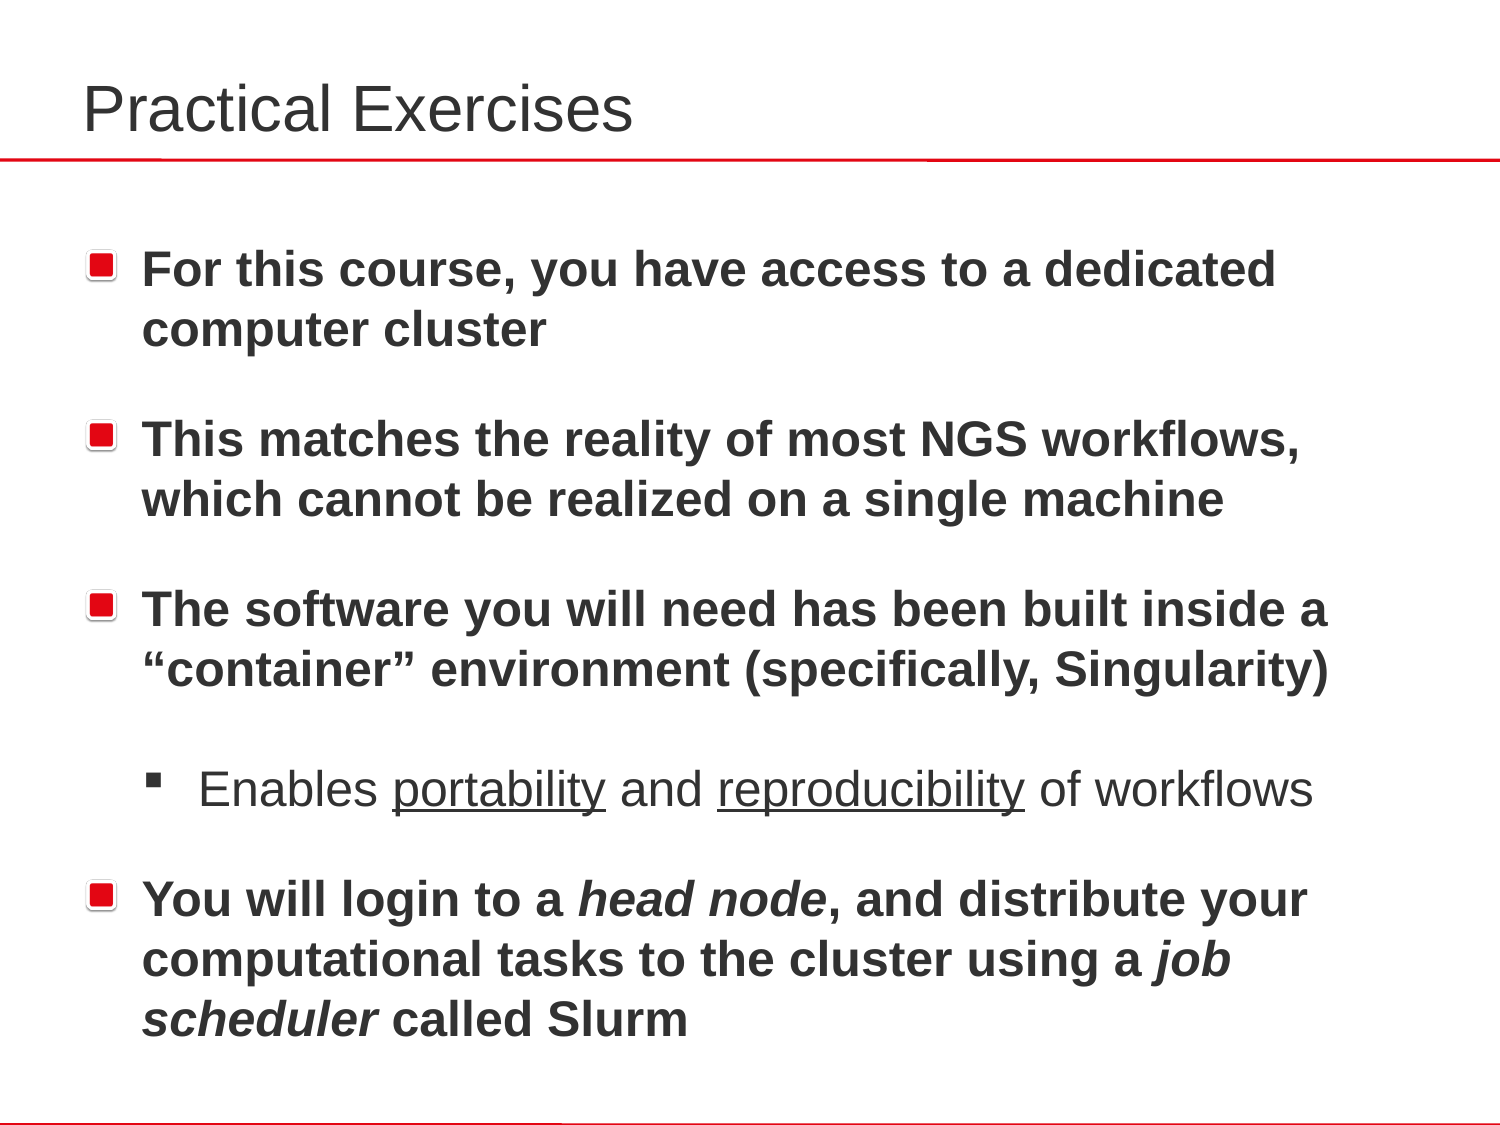

Practical Exercises
For this course, you have access to a dedicated computer cluster
This matches the reality of most NGS workflows, which cannot be realized on a single machine
The software you will need has been built inside a “container” environment (specifically, Singularity)

Enables portability and reproducibility of workflows
You will login to a head node, and distribute your computational tasks to the cluster using a job scheduler called Slurm